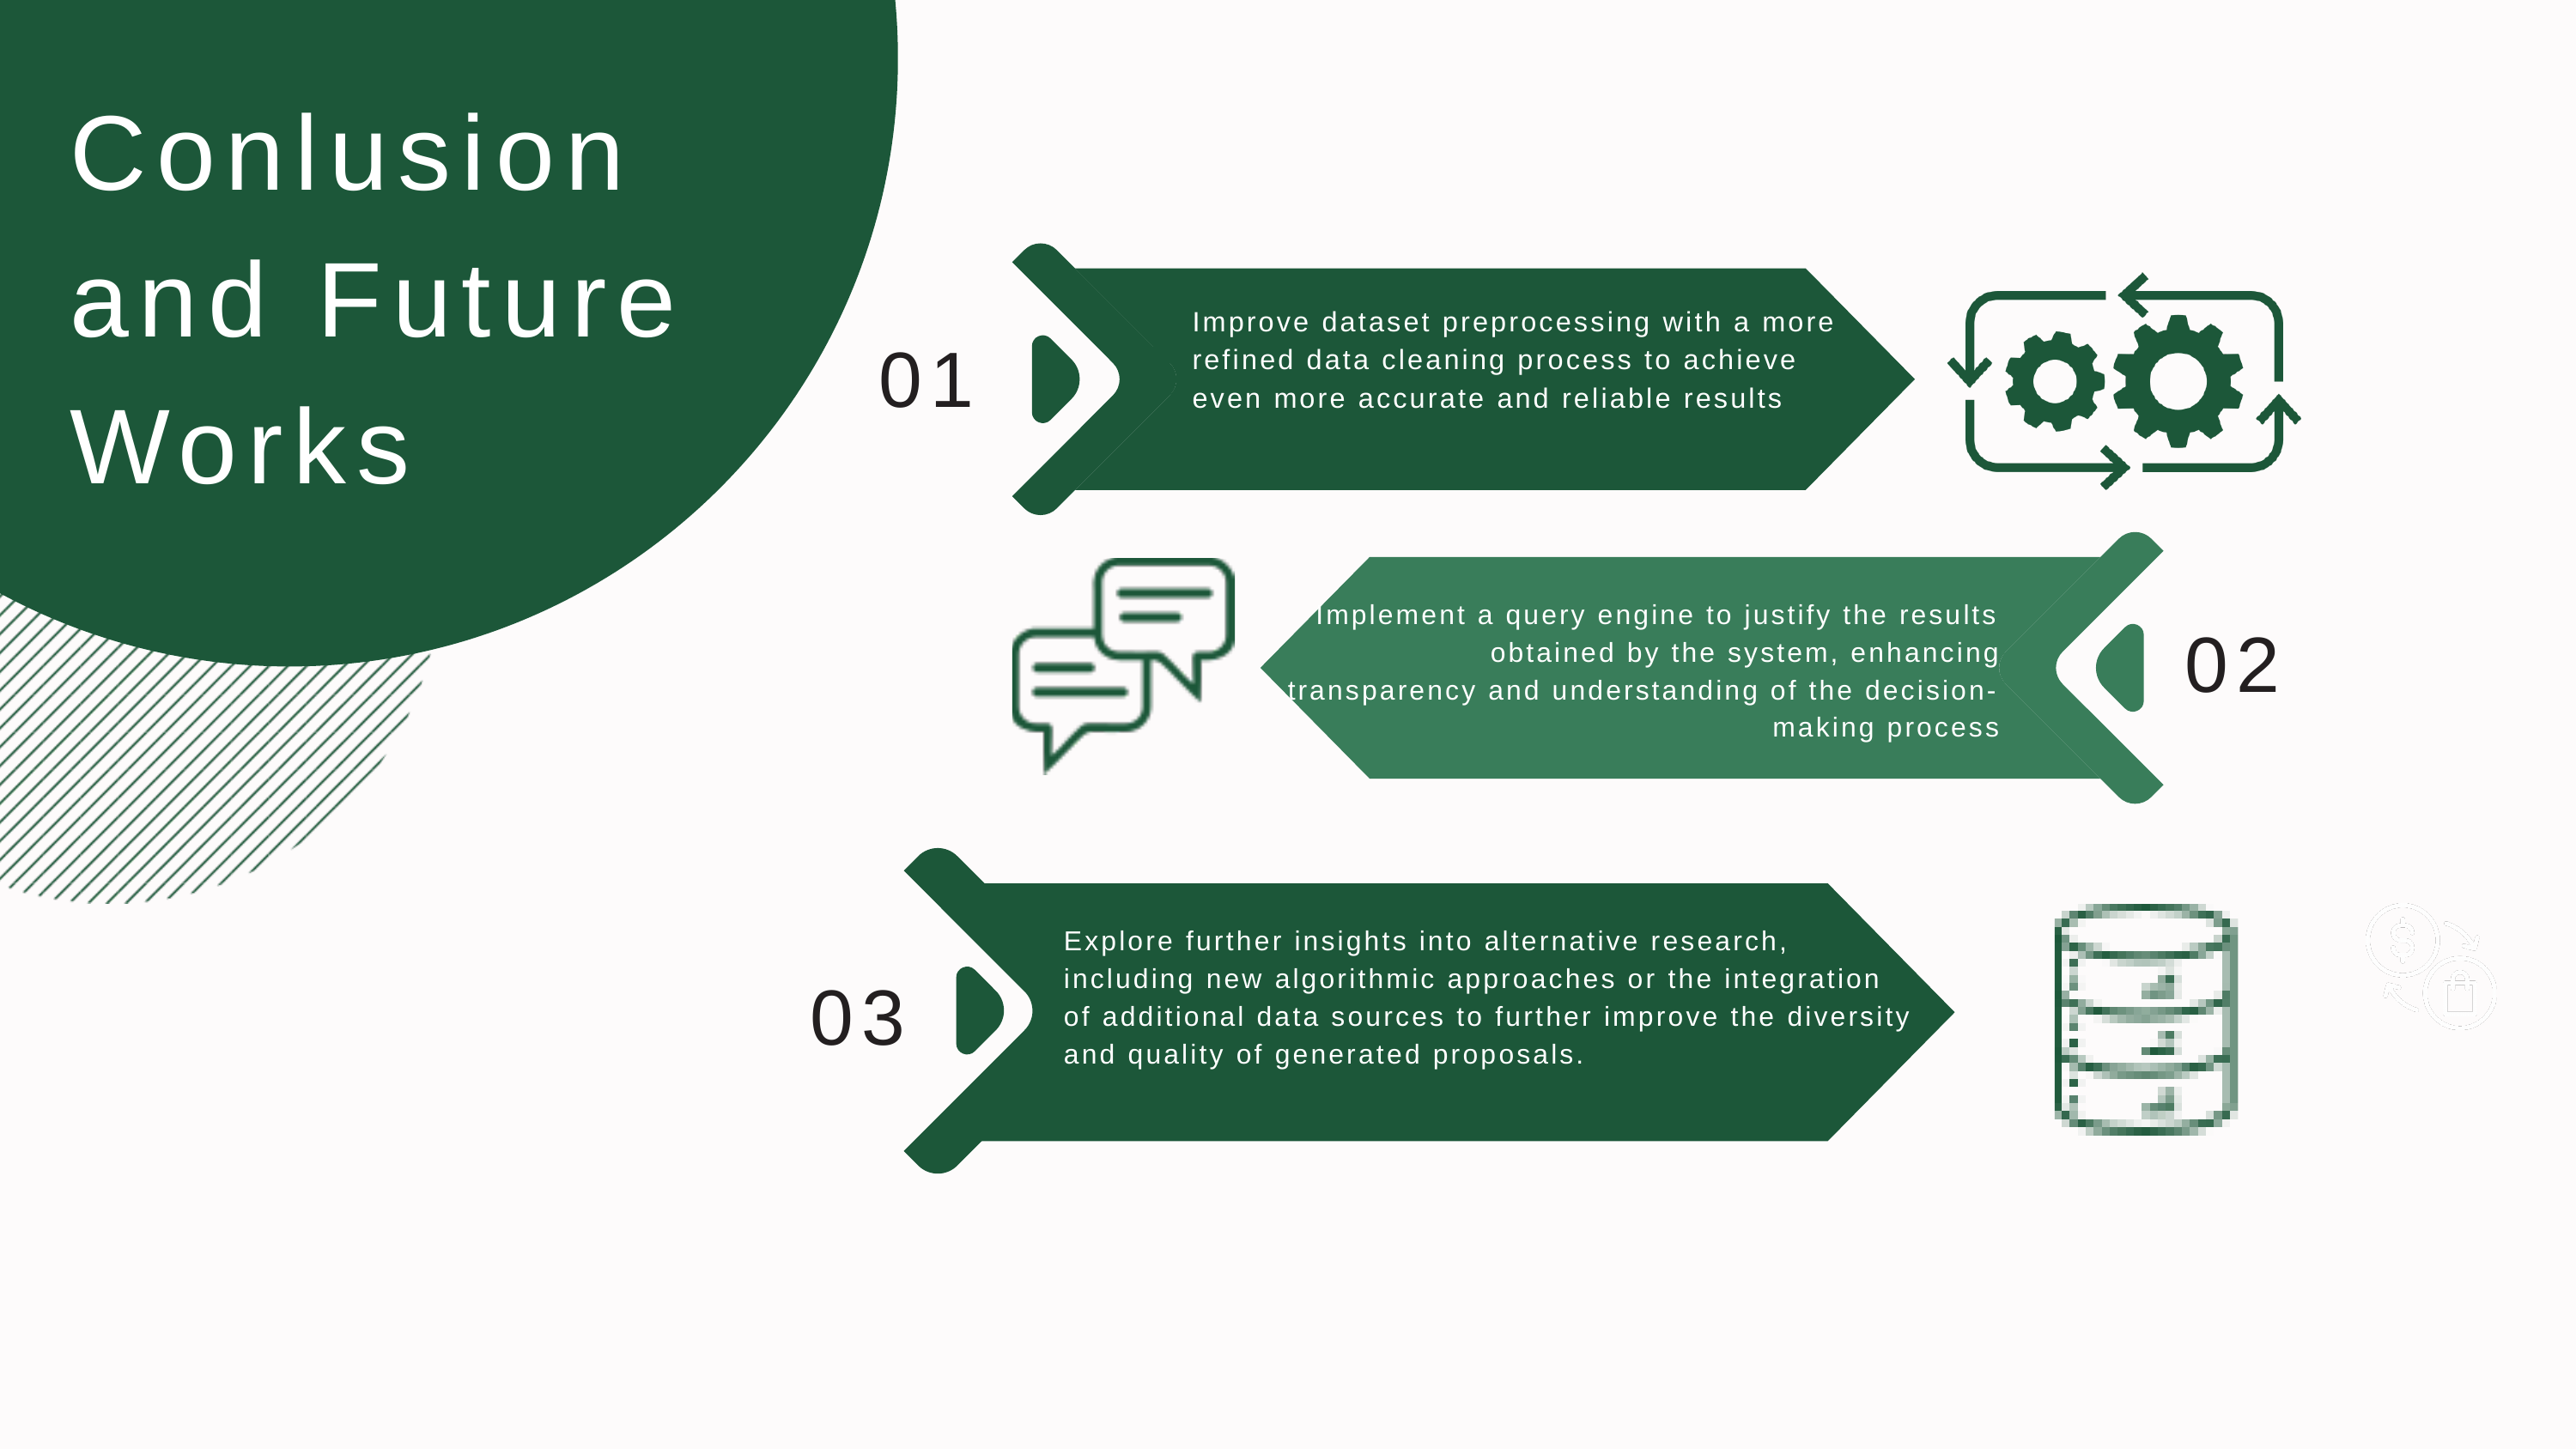

Conlusion and Future Works

Improve dataset preprocessing with a more refined data cleaning process to achieve
even more accurate and reliable results
01

Implement a query engine to justify the results obtained by the system, enhancing
transparency and understanding of the decision-making process
02

Explore further insights into alternative research, including new algorithmic approaches or the integration of additional data sources to further improve the diversity
and quality of generated proposals.
03